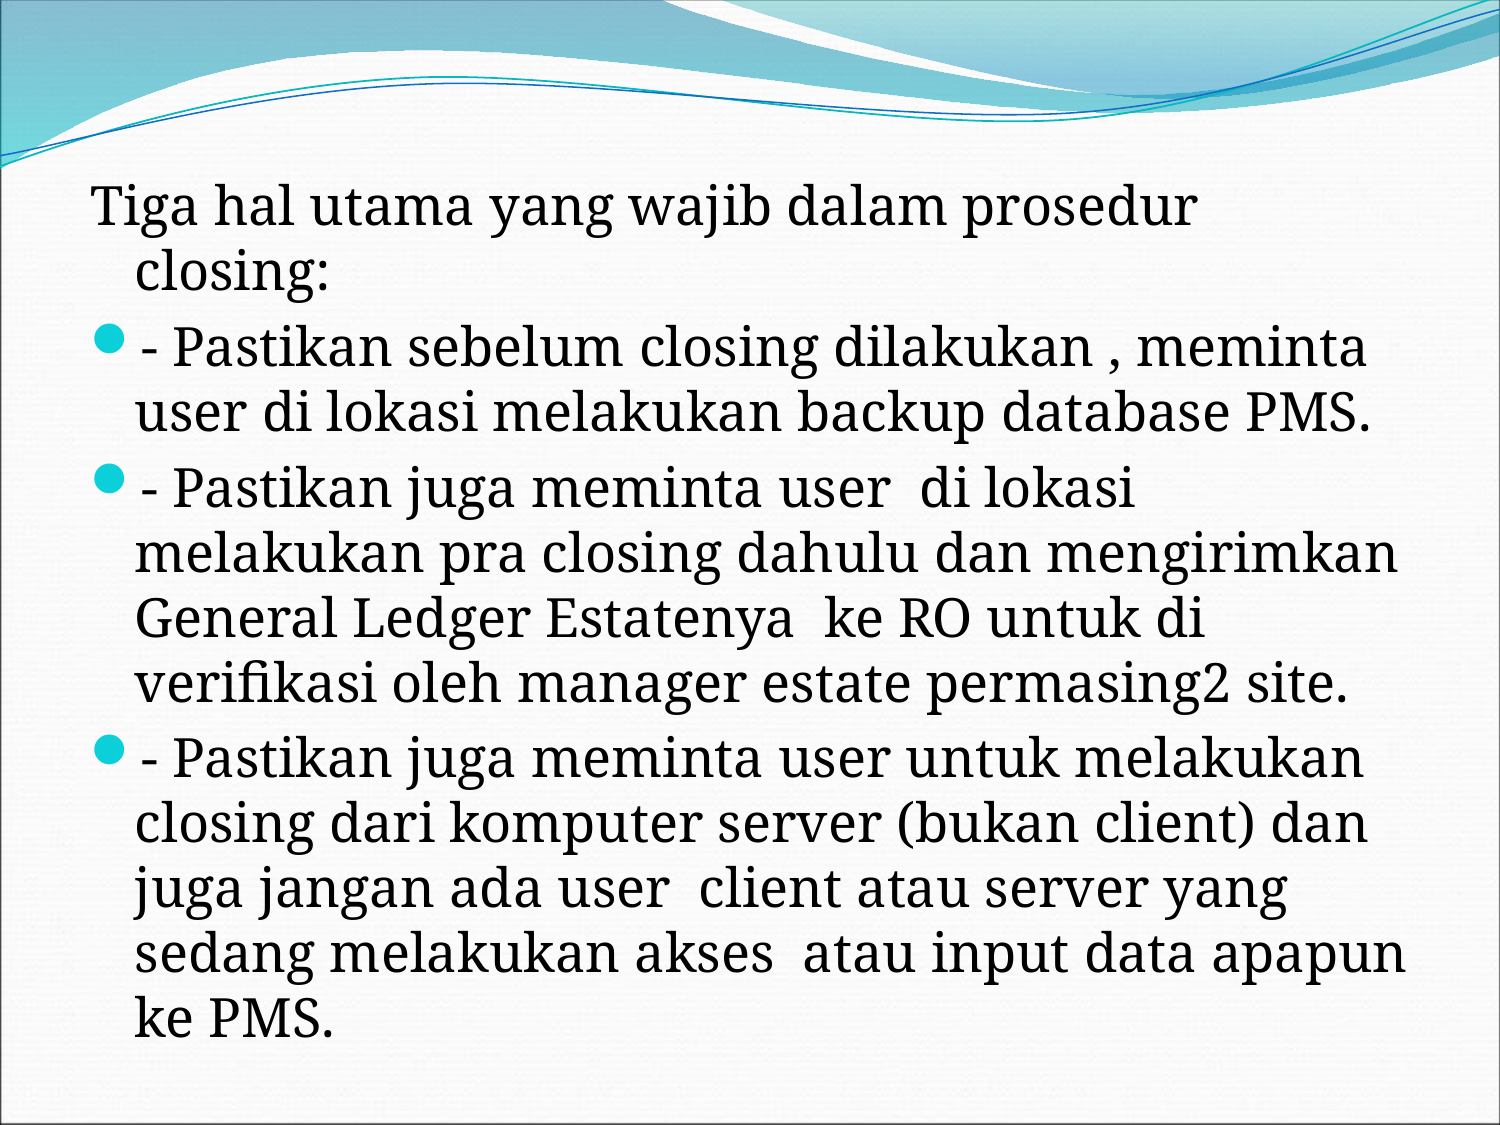

Tiga hal utama yang wajib dalam prosedur closing:
- Pastikan sebelum closing dilakukan , meminta user di lokasi melakukan backup database PMS.
- Pastikan juga meminta user  di lokasi melakukan pra closing dahulu dan mengirimkan General Ledger Estatenya  ke RO untuk di verifikasi oleh manager estate permasing2 site.
- Pastikan juga meminta user untuk melakukan closing dari komputer server (bukan client) dan juga jangan ada user  client atau server yang sedang melakukan akses  atau input data apapun ke PMS.